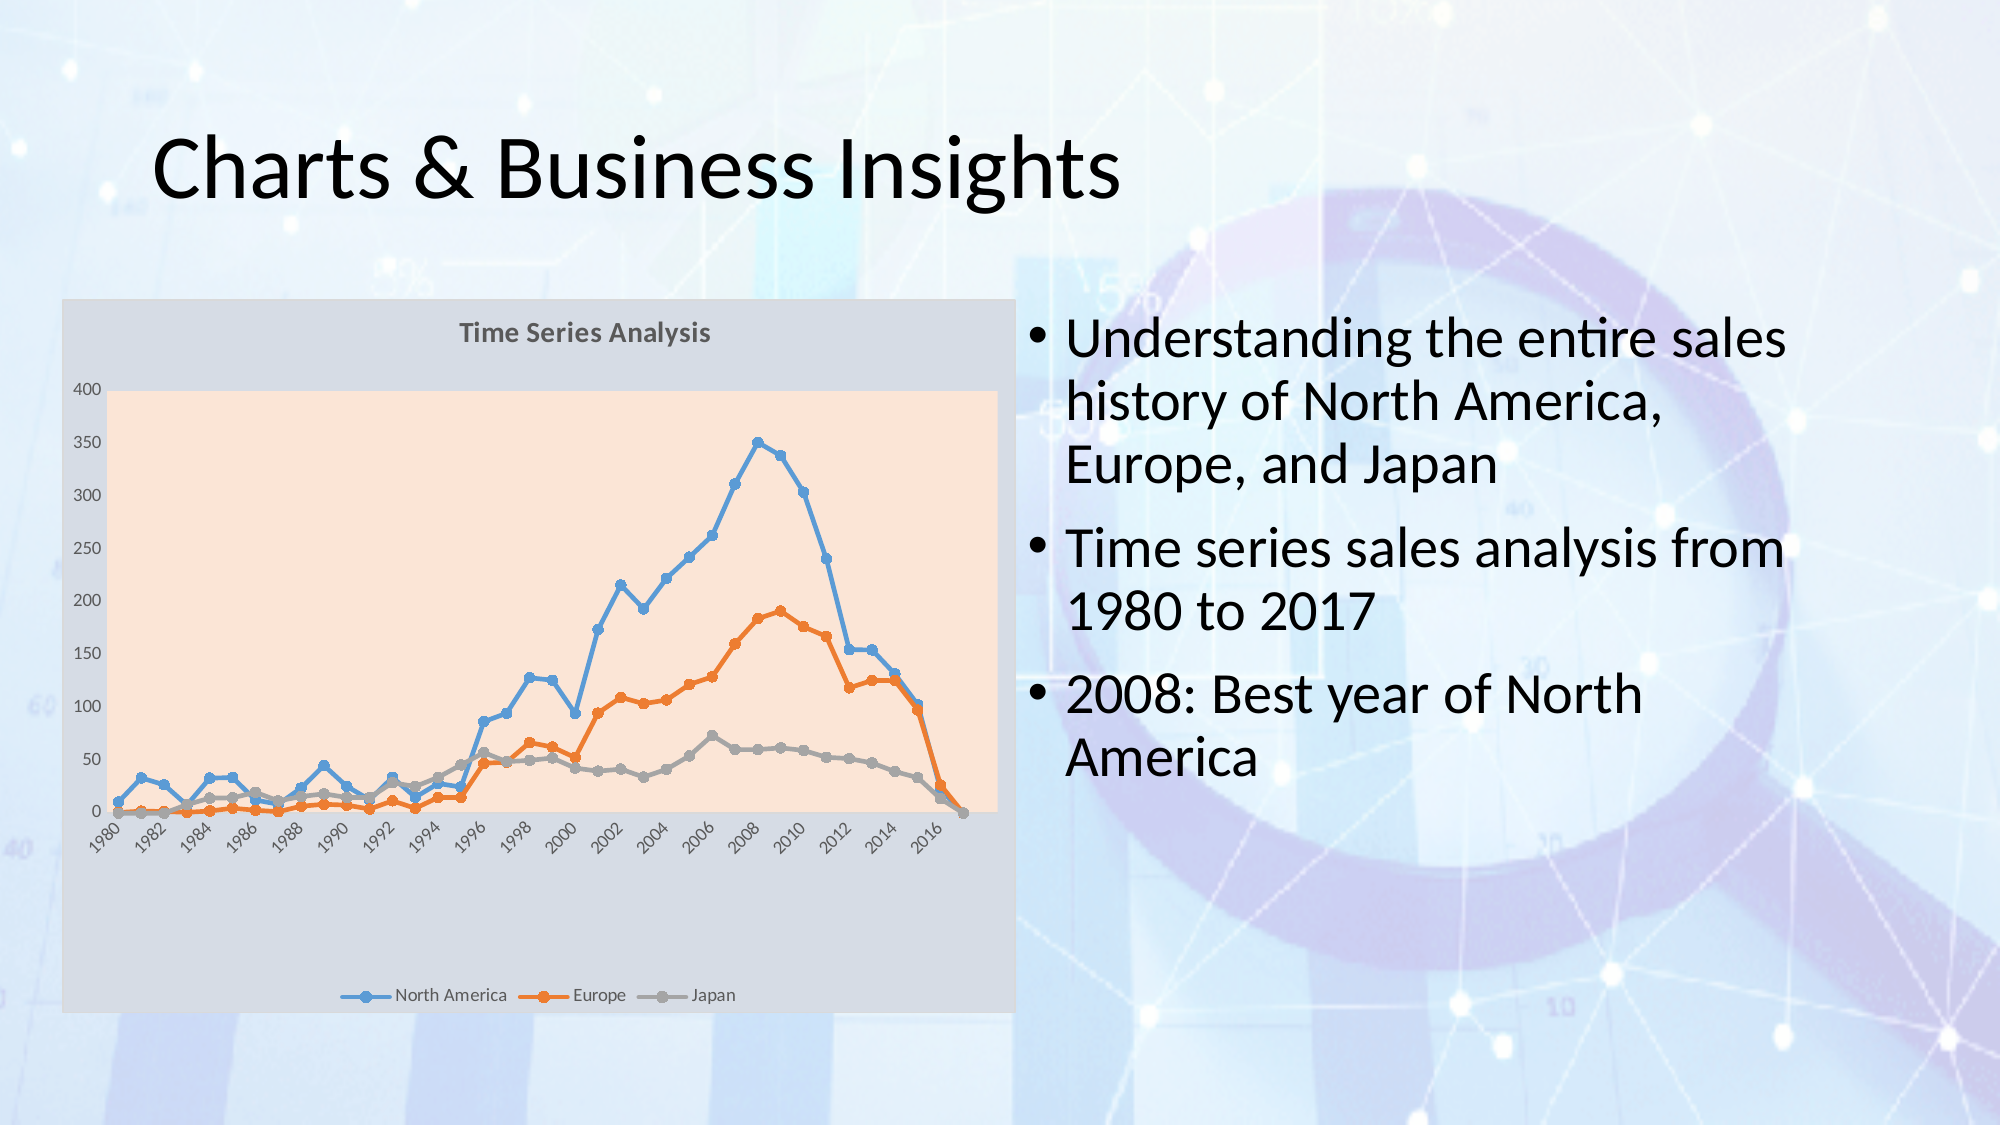

# Charts & Business Insights

### Chart: Time Series Analysis

| Category | North America | Europe | Japan |
|---|---|---|---|
| 1980 | 10.590000000000003 | 0.6700000000000002 | 0.0 |
| 1981 | 33.4 | 1.9600000000000006 | 0.0 |
| 1982 | 26.920000000000005 | 1.6500000000000008 | 0.0 |
| 1983 | 7.76 | 0.8000000000000003 | 8.1 |
| 1984 | 33.28 | 2.0999999999999996 | 14.269999999999998 |
| 1985 | 33.73 | 4.74 | 14.56 |
| 1986 | 12.5 | 2.8400000000000007 | 19.81 |
| 1987 | 8.460000000000003 | 1.4100000000000001 | 11.63 |
| 1988 | 23.869999999999997 | 6.590000000000001 | 15.759999999999998 |
| 1989 | 45.15 | 8.44 | 18.360000000000003 |
| 1990 | 25.46 | 7.629999999999998 | 14.880000000000003 |
| 1991 | 12.76 | 3.9499999999999993 | 14.780000000000001 |
| 1992 | 33.87 | 11.710000000000003 | 28.91 |
| 1993 | 15.120000000000001 | 4.6499999999999995 | 25.33000000000001 |
| 1994 | 28.150000000000002 | 14.879999999999997 | 33.990000000000016 |
| 1995 | 24.82000000000001 | 14.89999999999998 | 45.750000000000014 |
| 1996 | 86.75999999999999 | 47.259999999999984 | 57.43999999999997 |
| 1997 | 94.75000000000007 | 48.319999999999986 | 48.86999999999997 |
| 1998 | 128.35999999999999 | 66.90000000000012 | 50.04 |
| 1999 | 126.06000000000004 | 62.67000000000003 | 52.34 |
| 2000 | 94.49000000000004 | 52.75000000000003 | 42.770000000000046 |
| 2001 | 173.9800000000004 | 94.88999999999986 | 39.85999999999999 |
| 2002 | 216.19000000000014 | 109.74000000000032 | 41.76000000000002 |
| 2003 | 193.59000000000069 | 103.8100000000003 | 34.20000000000003 |
| 2004 | 222.5900000000004 | 107.32000000000035 | 41.64999999999999 |
| 2005 | 242.6100000000005 | 121.94000000000041 | 54.28000000000001 |
| 2006 | 263.11999999999887 | 129.2399999999999 | 73.72999999999995 |
| 2007 | 312.04999999999836 | 160.49999999999972 | 60.290000000000106 |
| 2008 | 351.43999999999915 | 184.3999999999998 | 60.26000000000003 |
| 2009 | 338.8499999999989 | 191.58999999999983 | 61.88999999999998 |
| 2010 | 304.24 | 176.73000000000016 | 59.490000000000215 |
| 2011 | 241.06000000000094 | 167.44000000000025 | 53.04000000000009 |
| 2012 | 154.96000000000004 | 118.78000000000002 | 51.74000000000013 |
| 2013 | 154.7700000000001 | 125.80000000000004 | 47.59000000000006 |
| 2014 | 131.9700000000002 | 125.6500000000001 | 39.46000000000011 |
| 2015 | 102.81999999999992 | 97.71000000000002 | 33.720000000000155 |
| 2016 | 22.660000000000057 | 26.760000000000062 | 13.699999999999969 |
| 2017 | 0.0 | 0.0 | 0.05 |
|  | None | None | None |
Understanding the entire sales history of North America, Europe, and Japan
Time series sales analysis from 1980 to 2017
2008: Best year of North America